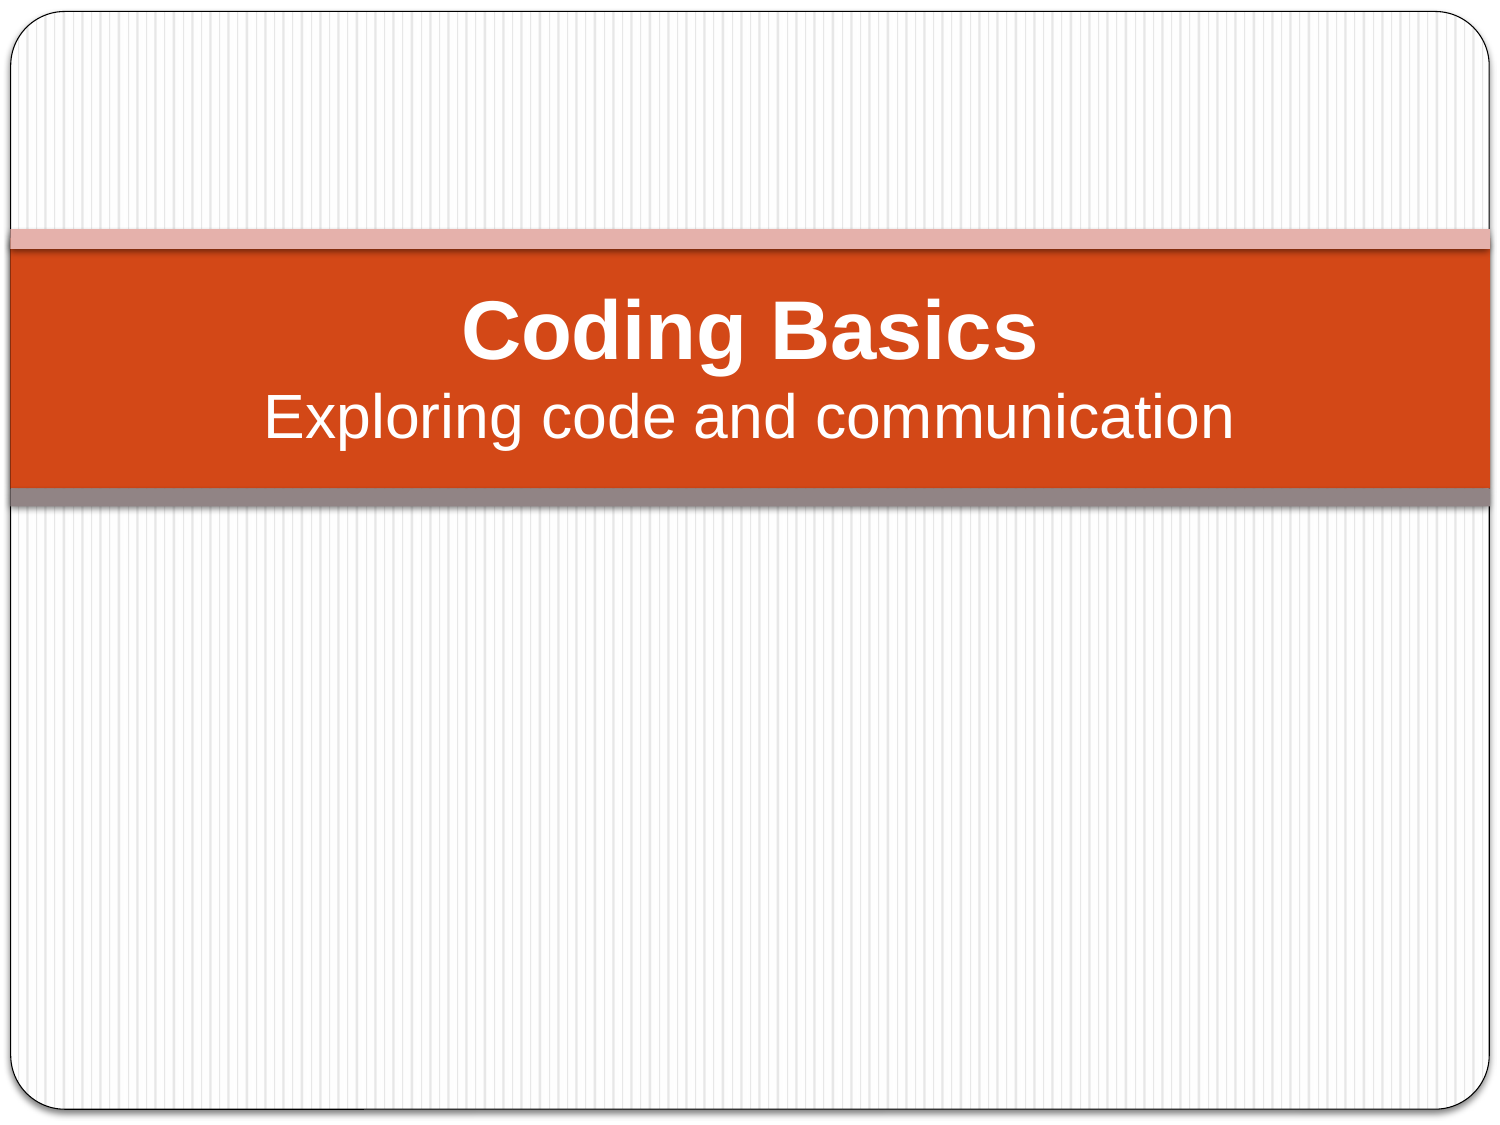

# Coding Basics Exploring code and communication